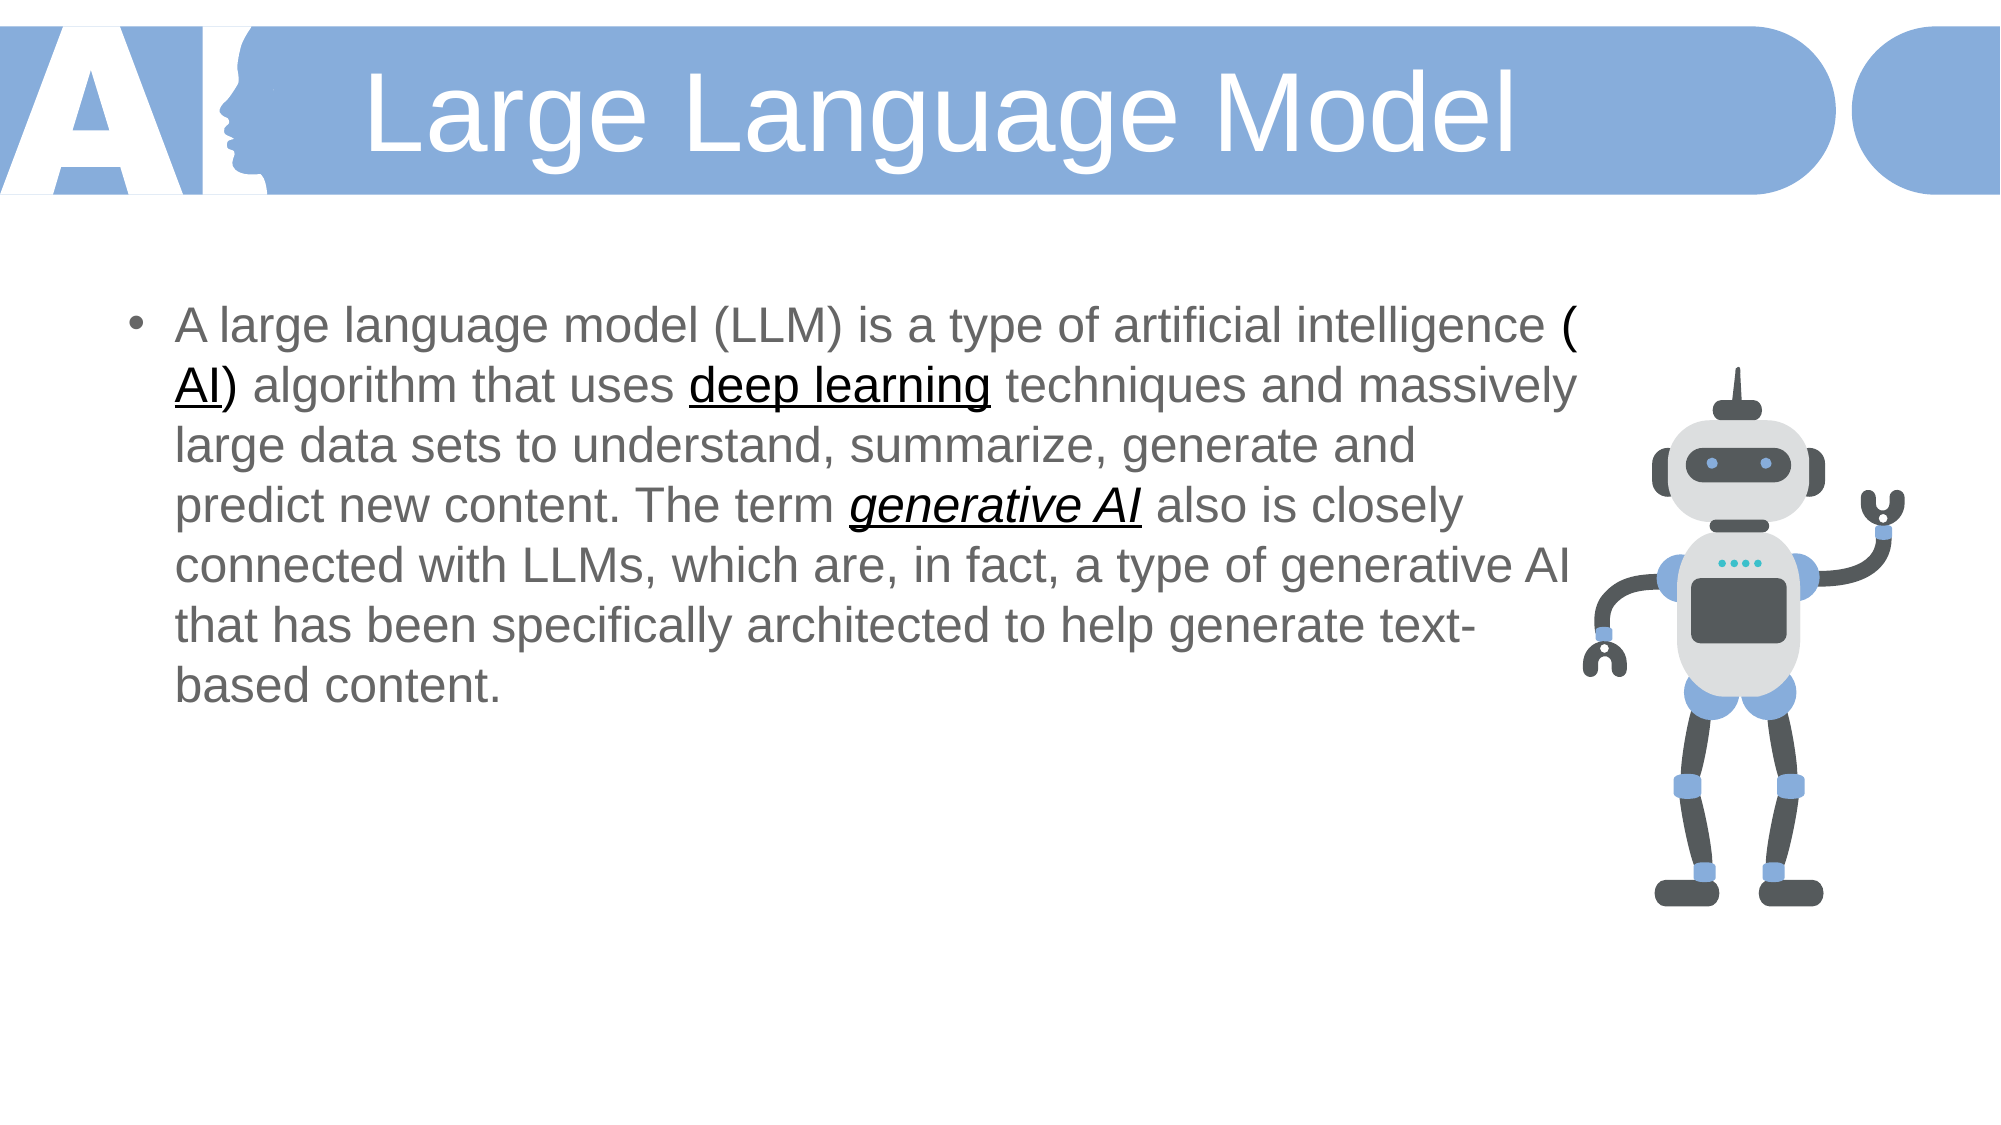

Large Language Model
A large language model (LLM) is a type of artificial intelligence (AI) algorithm that uses deep learning techniques and massively large data sets to understand, summarize, generate and predict new content. The term generative AI also is closely connected with LLMs, which are, in fact, a type of generative AI that has been specifically architected to help generate text-based content.